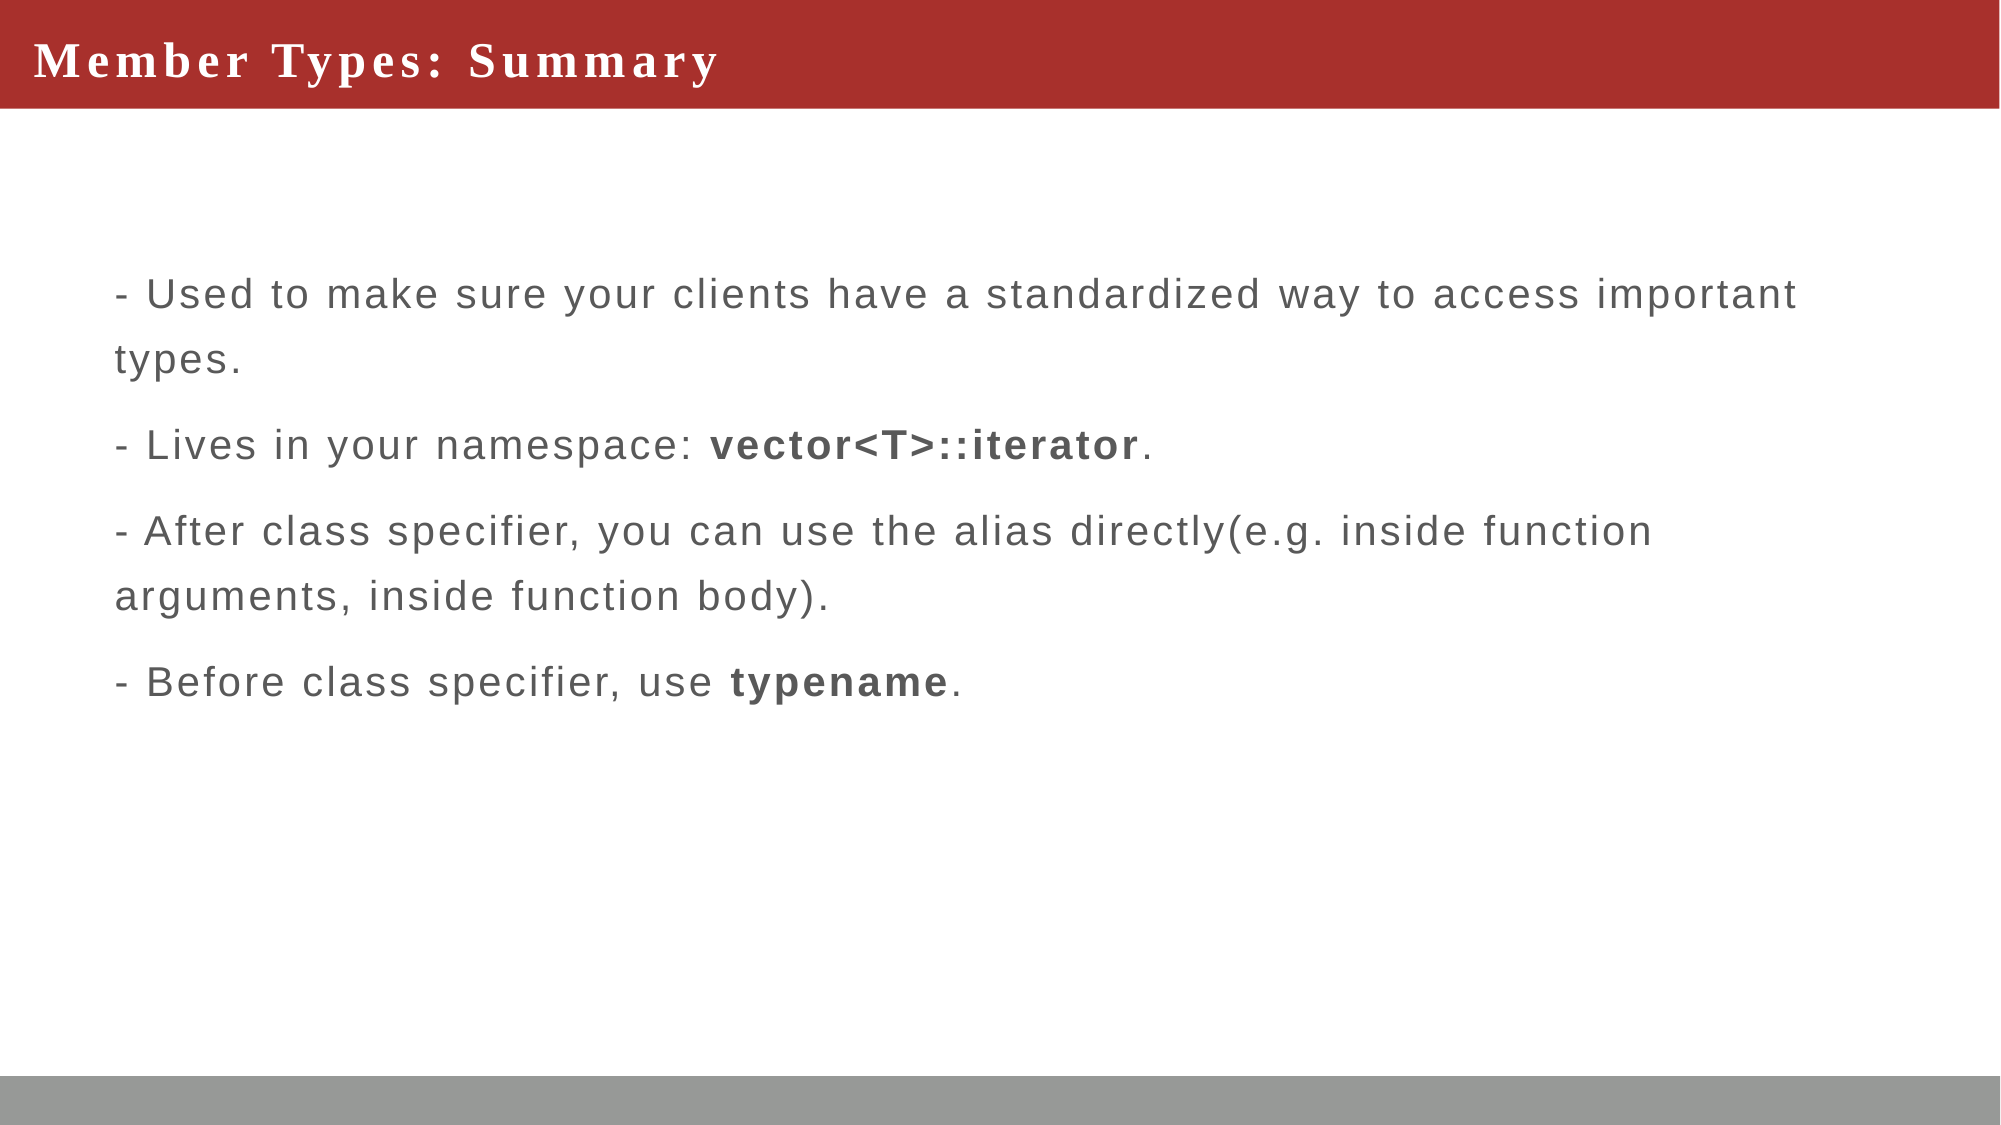

# Member Types: Summary
- Used to make sure your clients have a standardized way to access important types.
- Lives in your namespace: vector<T>::iterator.
- After class specifier, you can use the alias directly(e.g. inside function arguments, inside function body).
- Before class specifier, use typename.
18